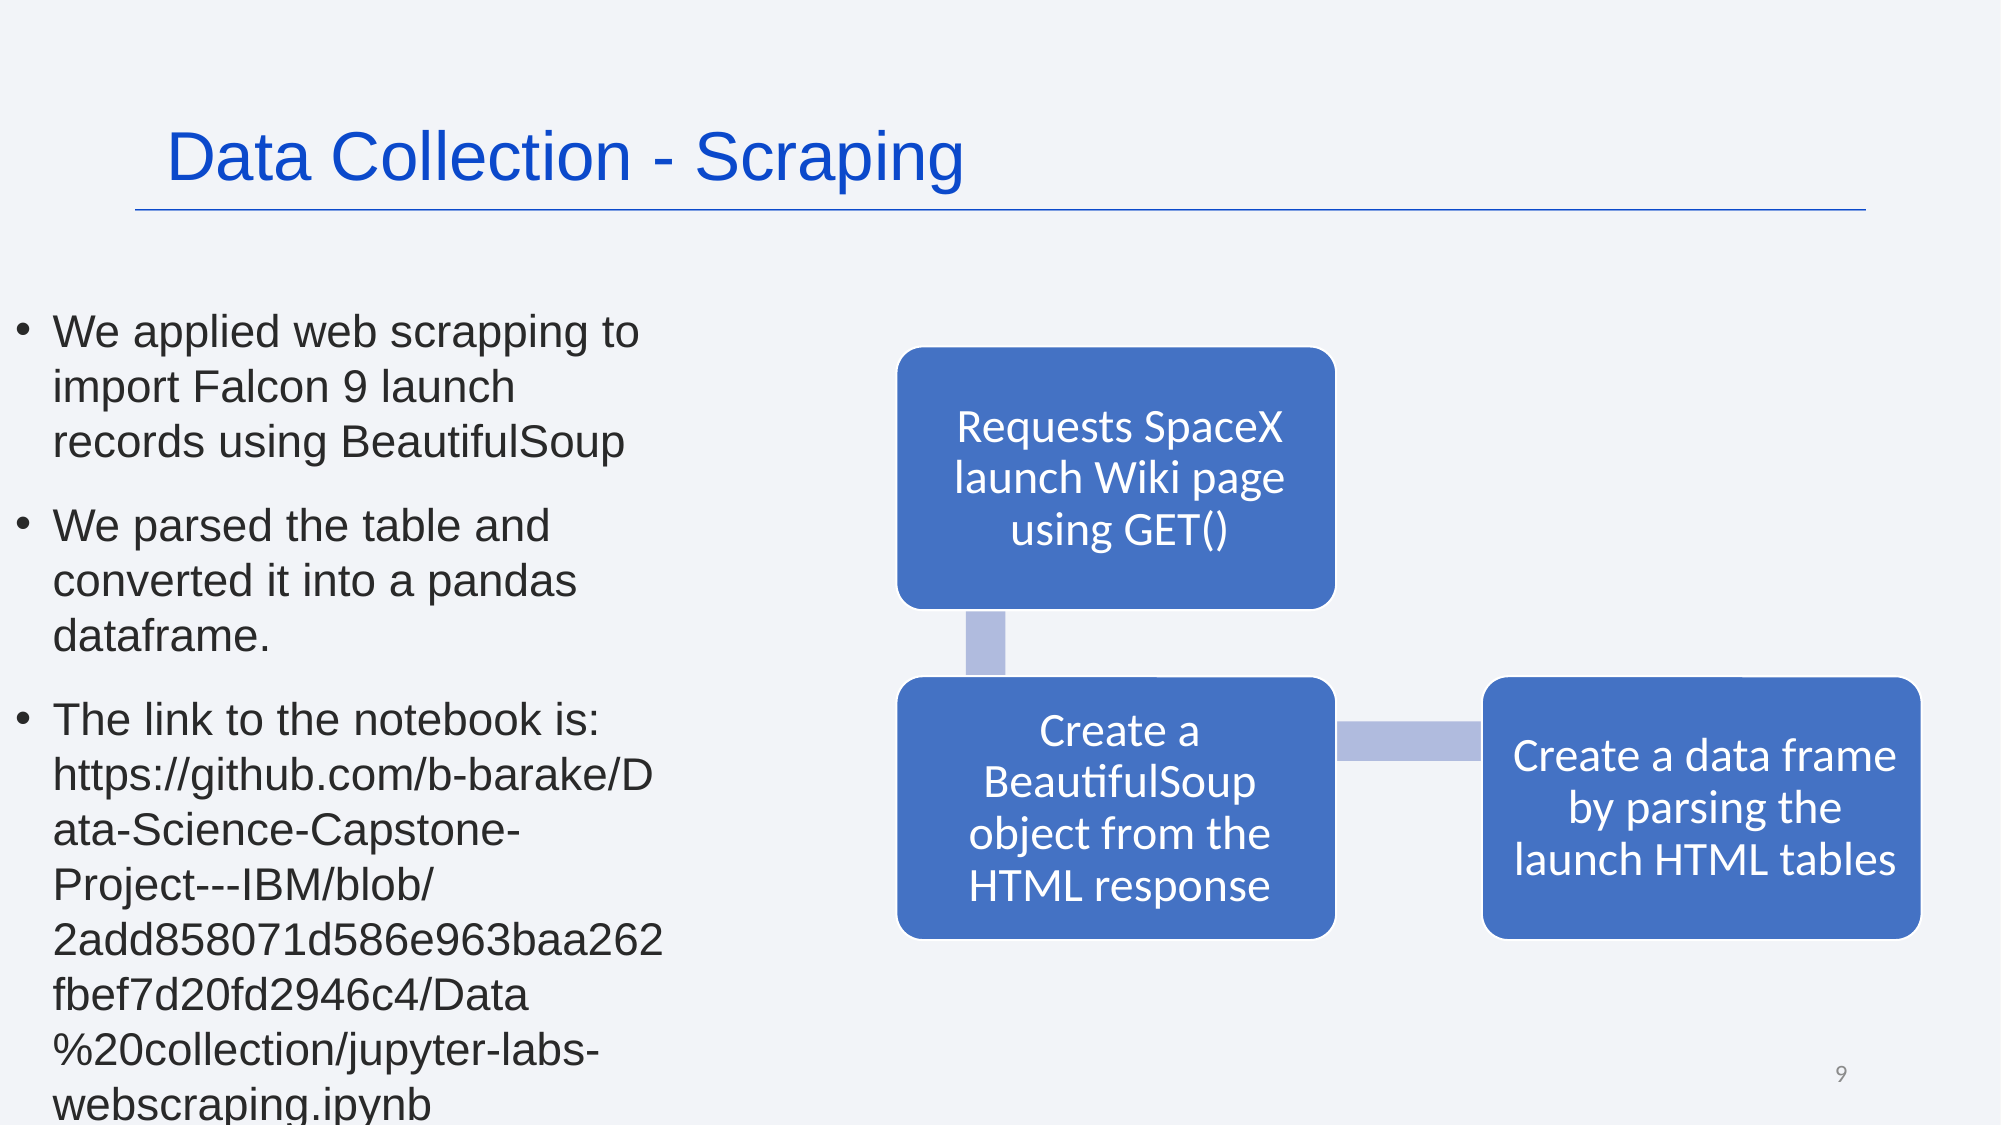

Data Collection - Scraping
Requests SpaceX launch Wiki page using GET()
Create a BeautifulSoup object from the HTML response
Create a data frame by parsing the launch HTML tables
We applied web scrapping to import Falcon 9 launch records using BeautifulSoup
We parsed the table and converted it into a pandas dataframe.
The link to the notebook is: https://github.com/b-barake/Data-Science-Capstone-Project---IBM/blob/2add858071d586e963baa262fbef7d20fd2946c4/Data%20collection/jupyter-labs-webscraping.ipynb
9